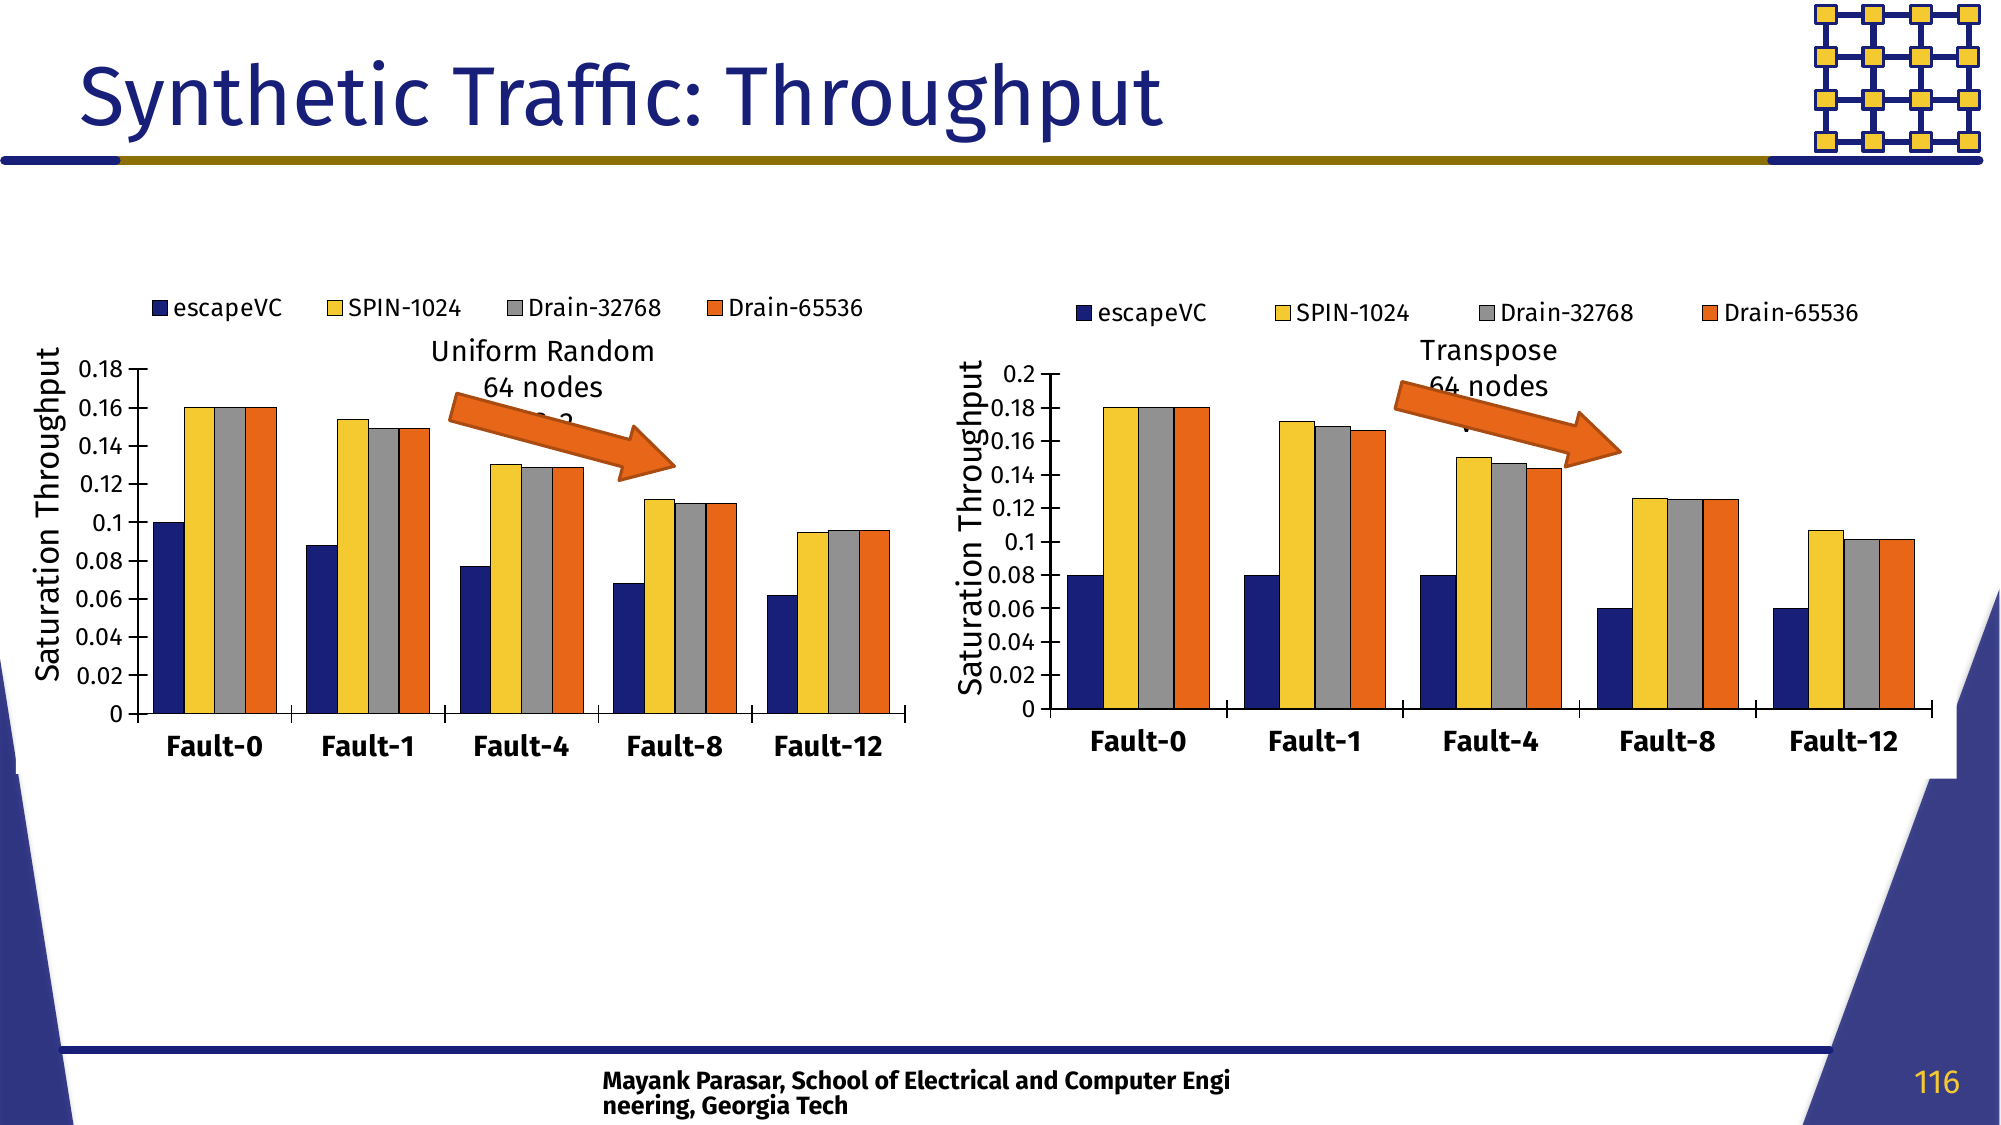

# Synthetic Traffic: Throughput

### Chart: Uniform Random
64 nodes
VC-2

| Category | escapeVC | SPIN-1024 | Drain-32768 | Drain-65536 |
|---|---|---|---|---|
| Fault-0 | 0.1 | 0.16 | 0.16 | 0.16 |
| Fault-1 | 0.088 | 0.15399999999999997 | 0.148888888889 | 0.148888888889 |
| Fault-4 | 0.07714285714285715 | 0.13000000000000003 | 0.128888888889 | 0.128888888889 |
| Fault-8 | 0.068 | 0.11200000000000002 | 0.11 | 0.11 |
| Fault-12 | 0.06200000000000001 | 0.09466666666666668 | 0.0957142857143 | 0.0957142857143 |

### Chart: Transpose
64 nodes
VC-2

| Category | escapeVC | SPIN-1024 | Drain-32768 | Drain-65536 |
|---|---|---|---|---|
| Fault-0 | 0.08 | 0.18 | 0.18 | 0.18 |
| Fault-1 | 0.08 | 0.172 | 0.168888888889 | 0.166666666667 |
| Fault-4 | 0.08 | 0.14999999999999997 | 0.146666666667 | 0.144 |
| Fault-8 | 0.06 | 0.12600000000000003 | 0.125 | 0.125 |
| Fault-12 | 0.06 | 0.1066666666666667 | 0.101428571429 | 0.101428571429 |

116
Mayank Parasar, School of Electrical and Computer Engineering, Georgia Tech